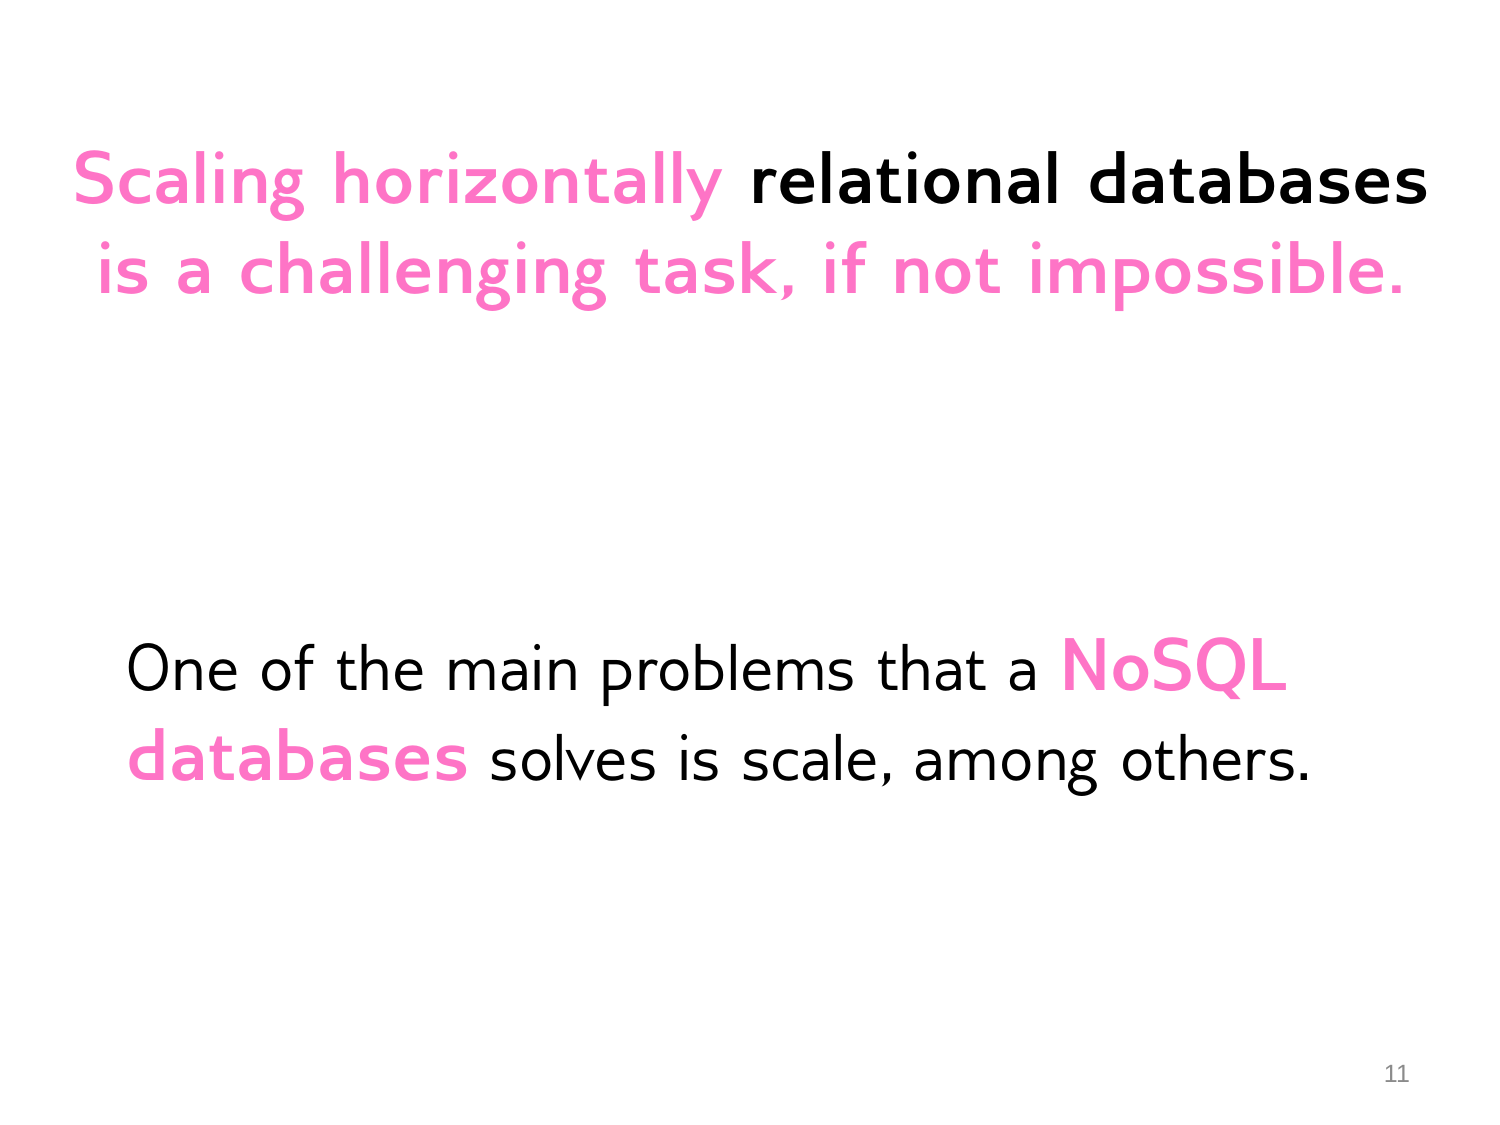

Scaling horizontally relational databases is a challenging task, if not impossible.

One of the main problems that a NoSQL databases solves is scale, among others.

11